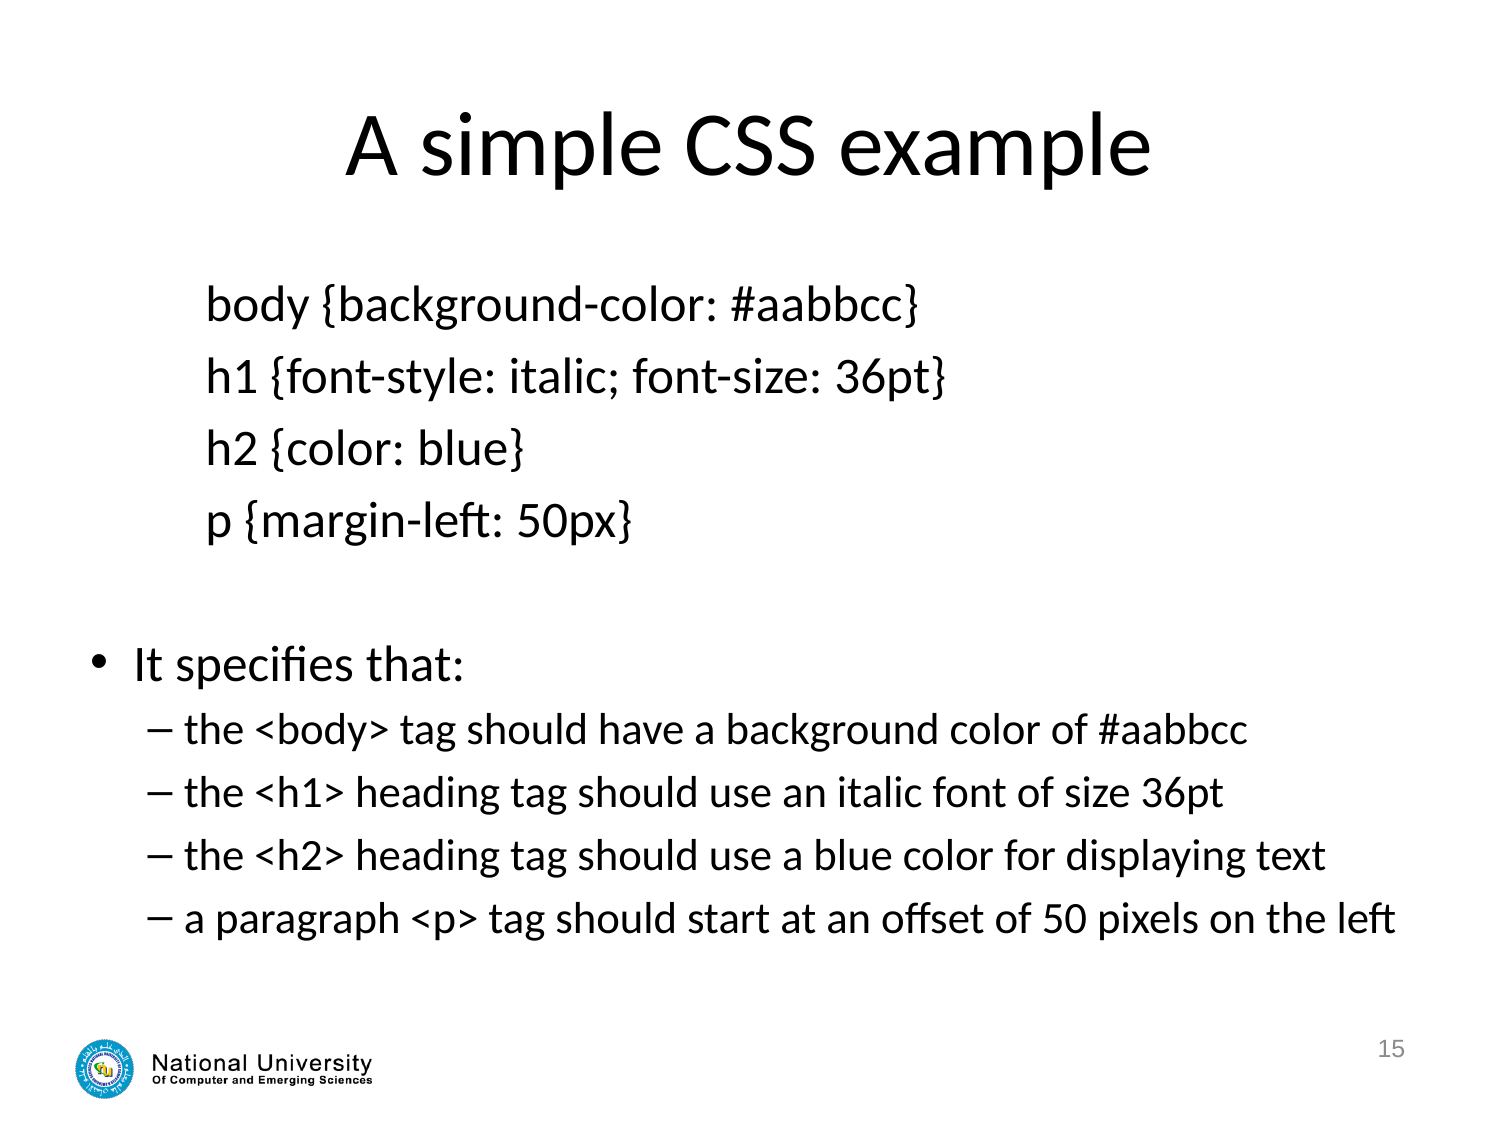

# A simple CSS example
	body {background-color: #aabbcc}
	h1 {font-style: italic; font-size: 36pt}
	h2 {color: blue}
	p {margin-left: 50px}

It specifies that:
the <body> tag should have a background color of #aabbcc
the <h1> heading tag should use an italic font of size 36pt
the <h2> heading tag should use a blue color for displaying text
a paragraph <p> tag should start at an offset of 50 pixels on the left
15